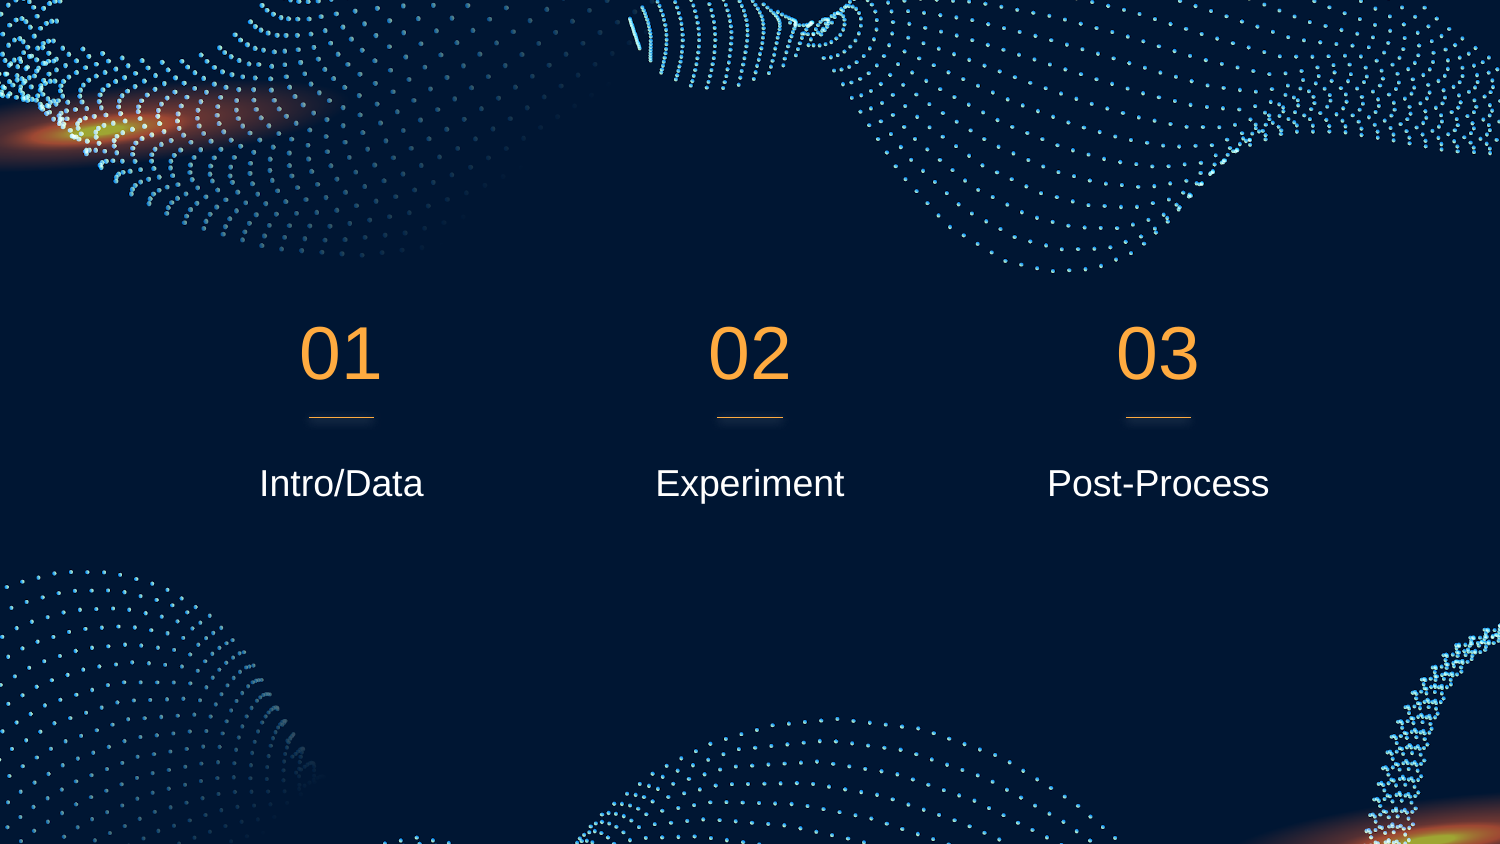

01
02
03
Intro/Data
# Experiment
Post-Process